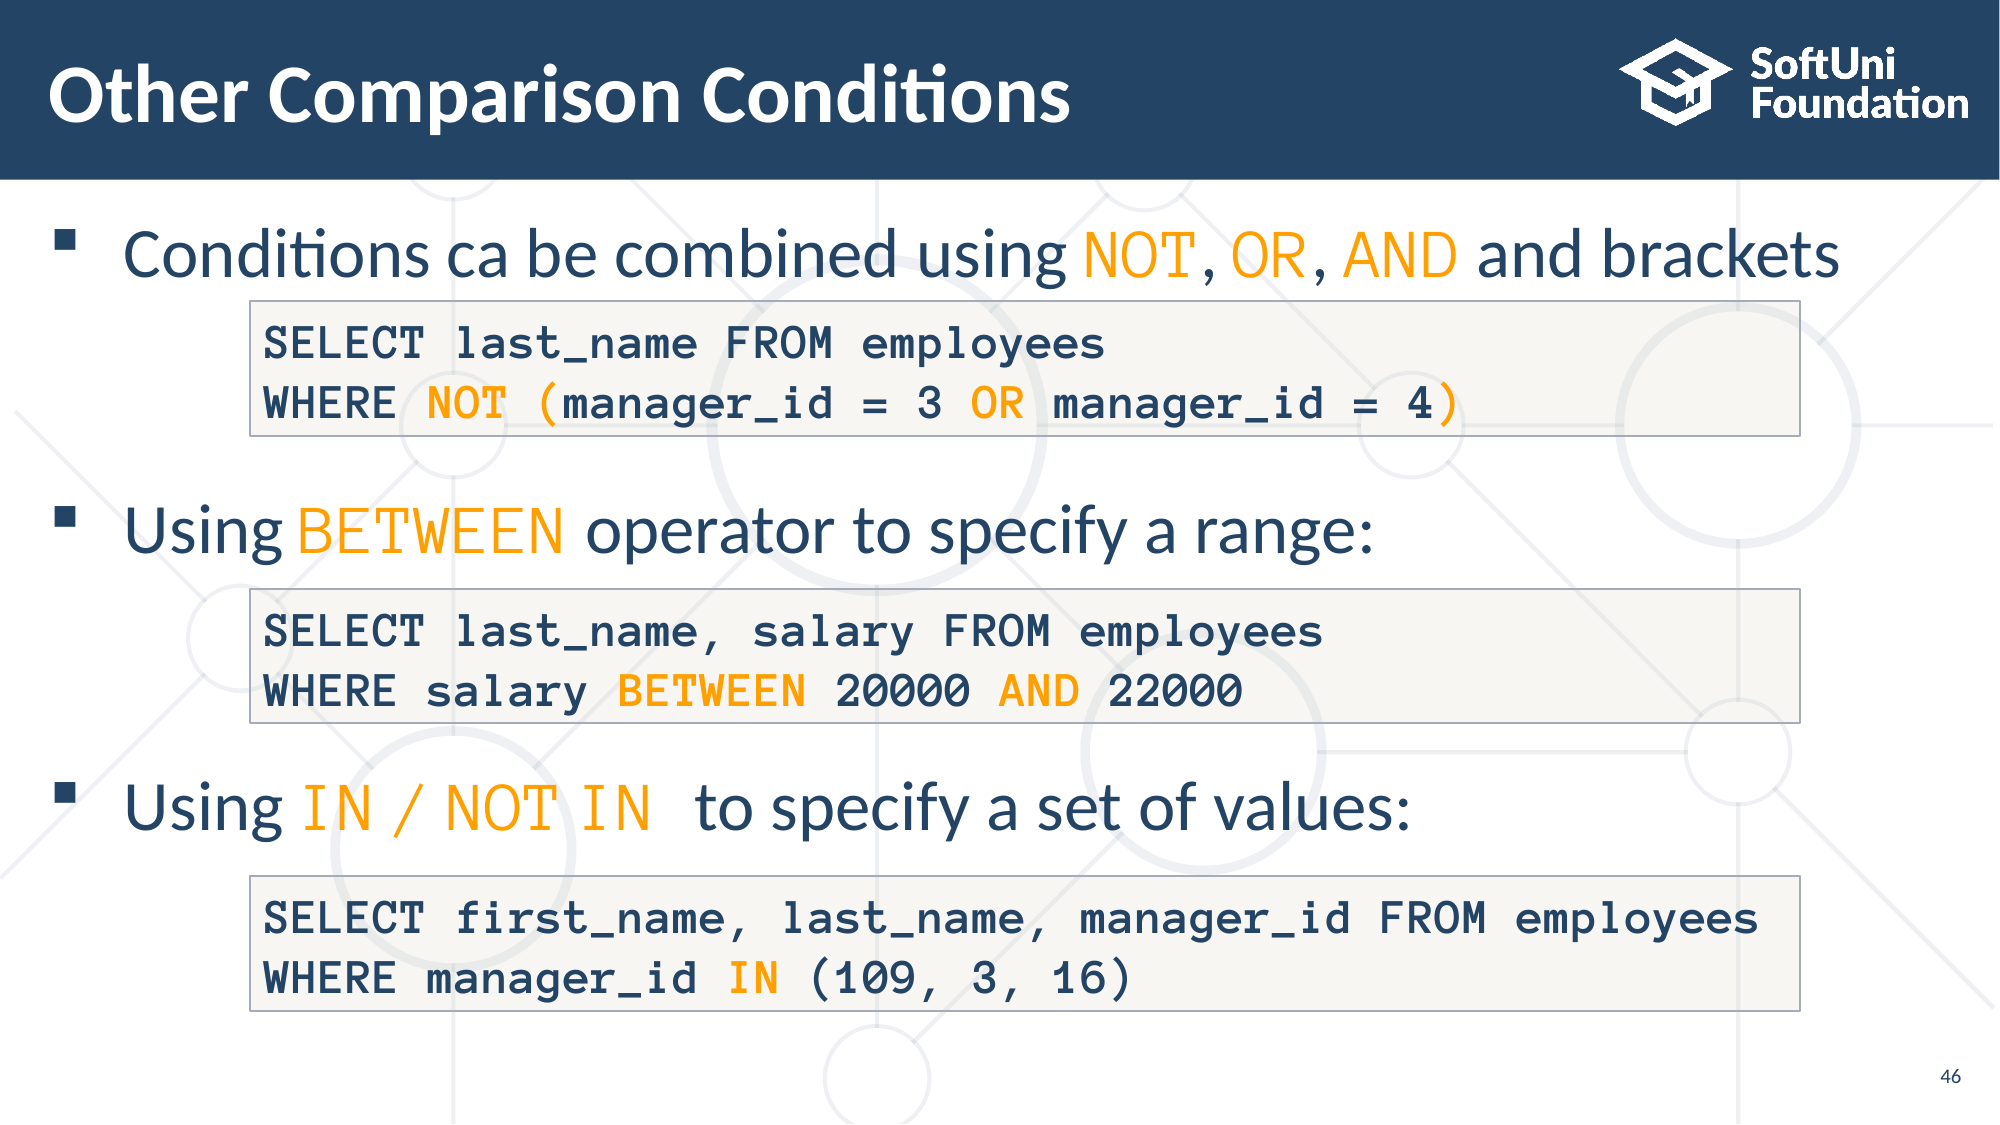

# Other Comparison Conditions
Conditions ca be combined using NOT, OR, AND and brackets
Using BETWEEN operator to specify a range:
Using IN / NOT IN to specify a set of values:
SELECT last_name FROM employees
WHERE NOT (manager_id = 3 OR manager_id = 4)
SELECT last_name, salary FROM employees
WHERE salary BETWEEN 20000 AND 22000
SELECT first_name, last_name, manager_id FROM employees
WHERE manager_id IN (109, 3, 16)
46